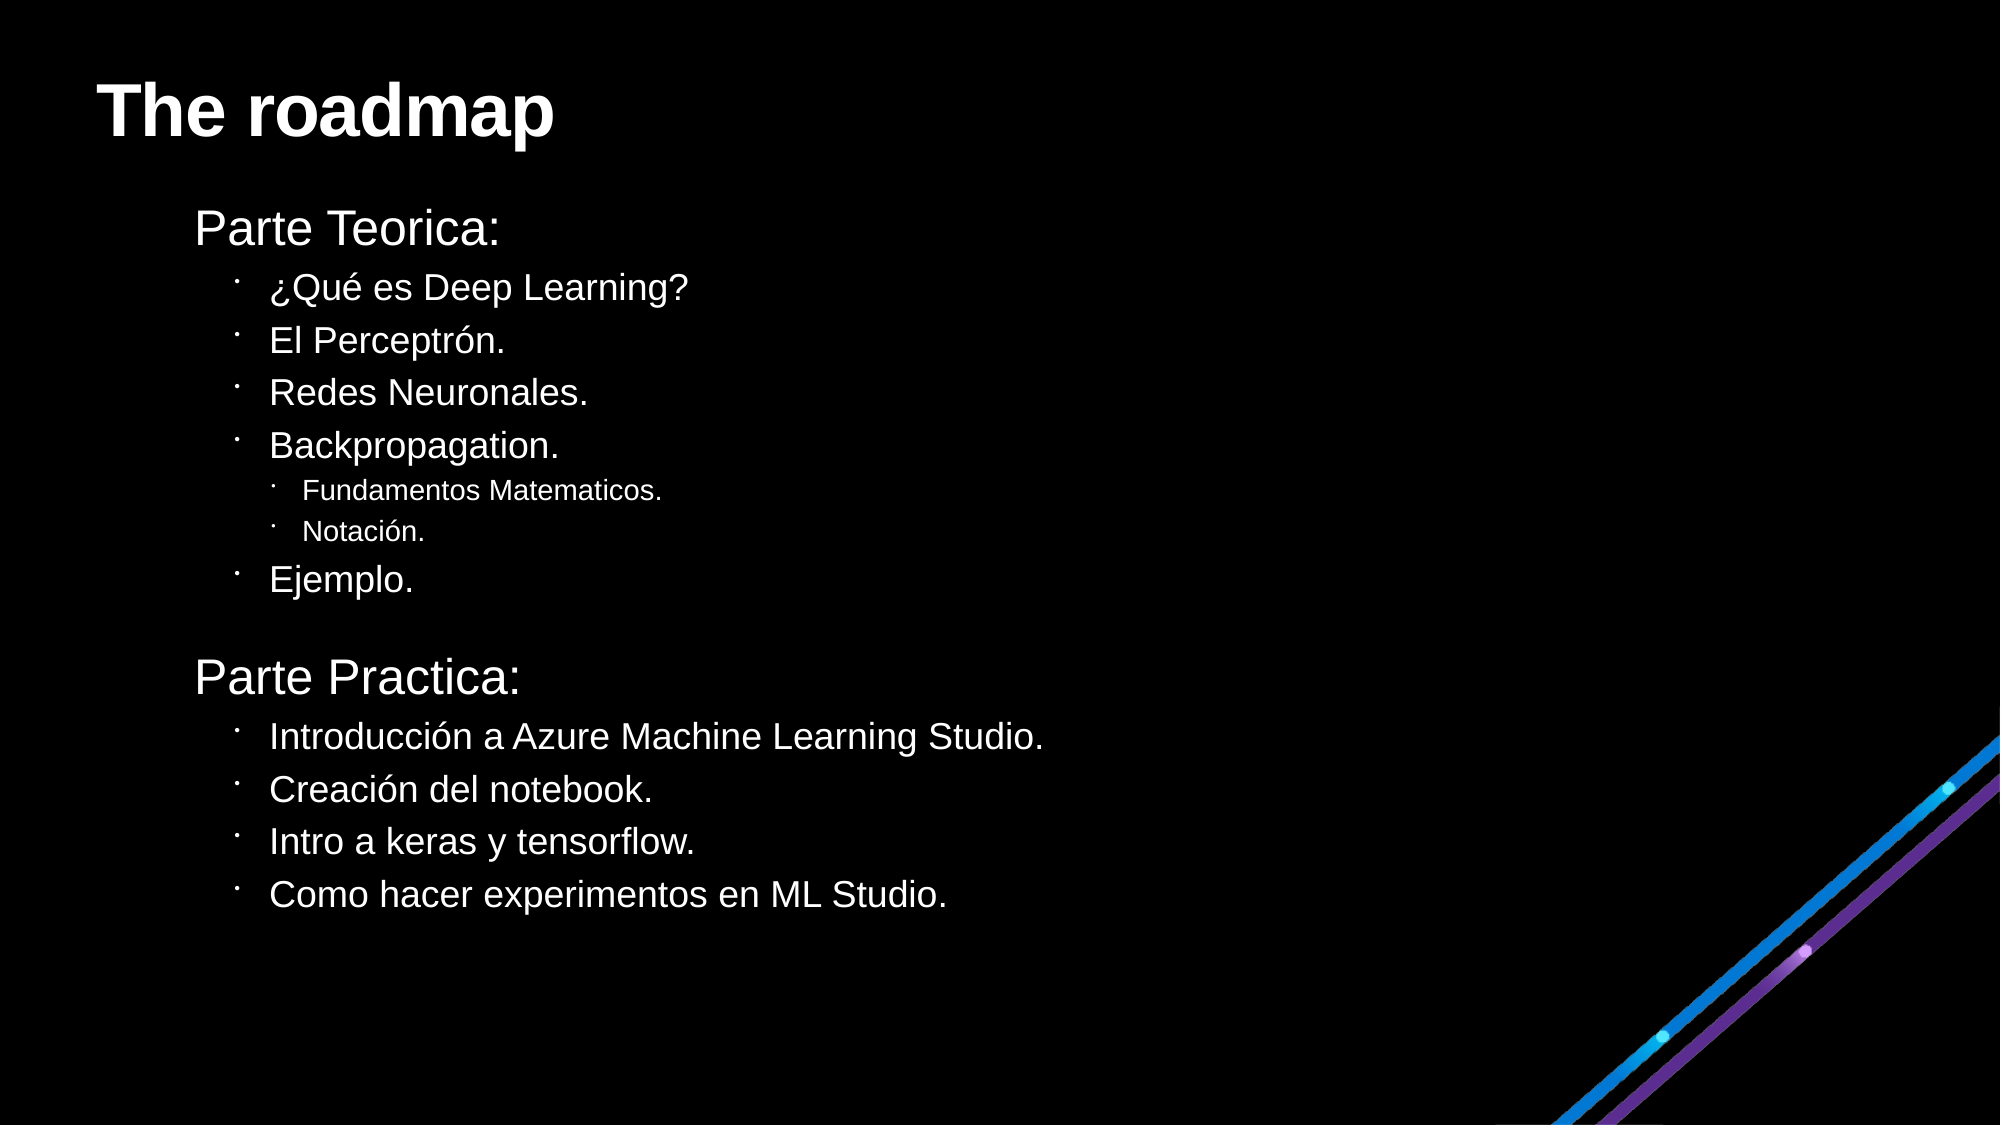

# The roadmap
Parte Teorica:
¿Qué es Deep Learning?
El Perceptrón.
Redes Neuronales.
Backpropagation.
Fundamentos Matematicos.
Notación.
Ejemplo.

Parte Practica:
Introducción a Azure Machine Learning Studio.
Creación del notebook.
Intro a keras y tensorflow.
Como hacer experimentos en ML Studio.